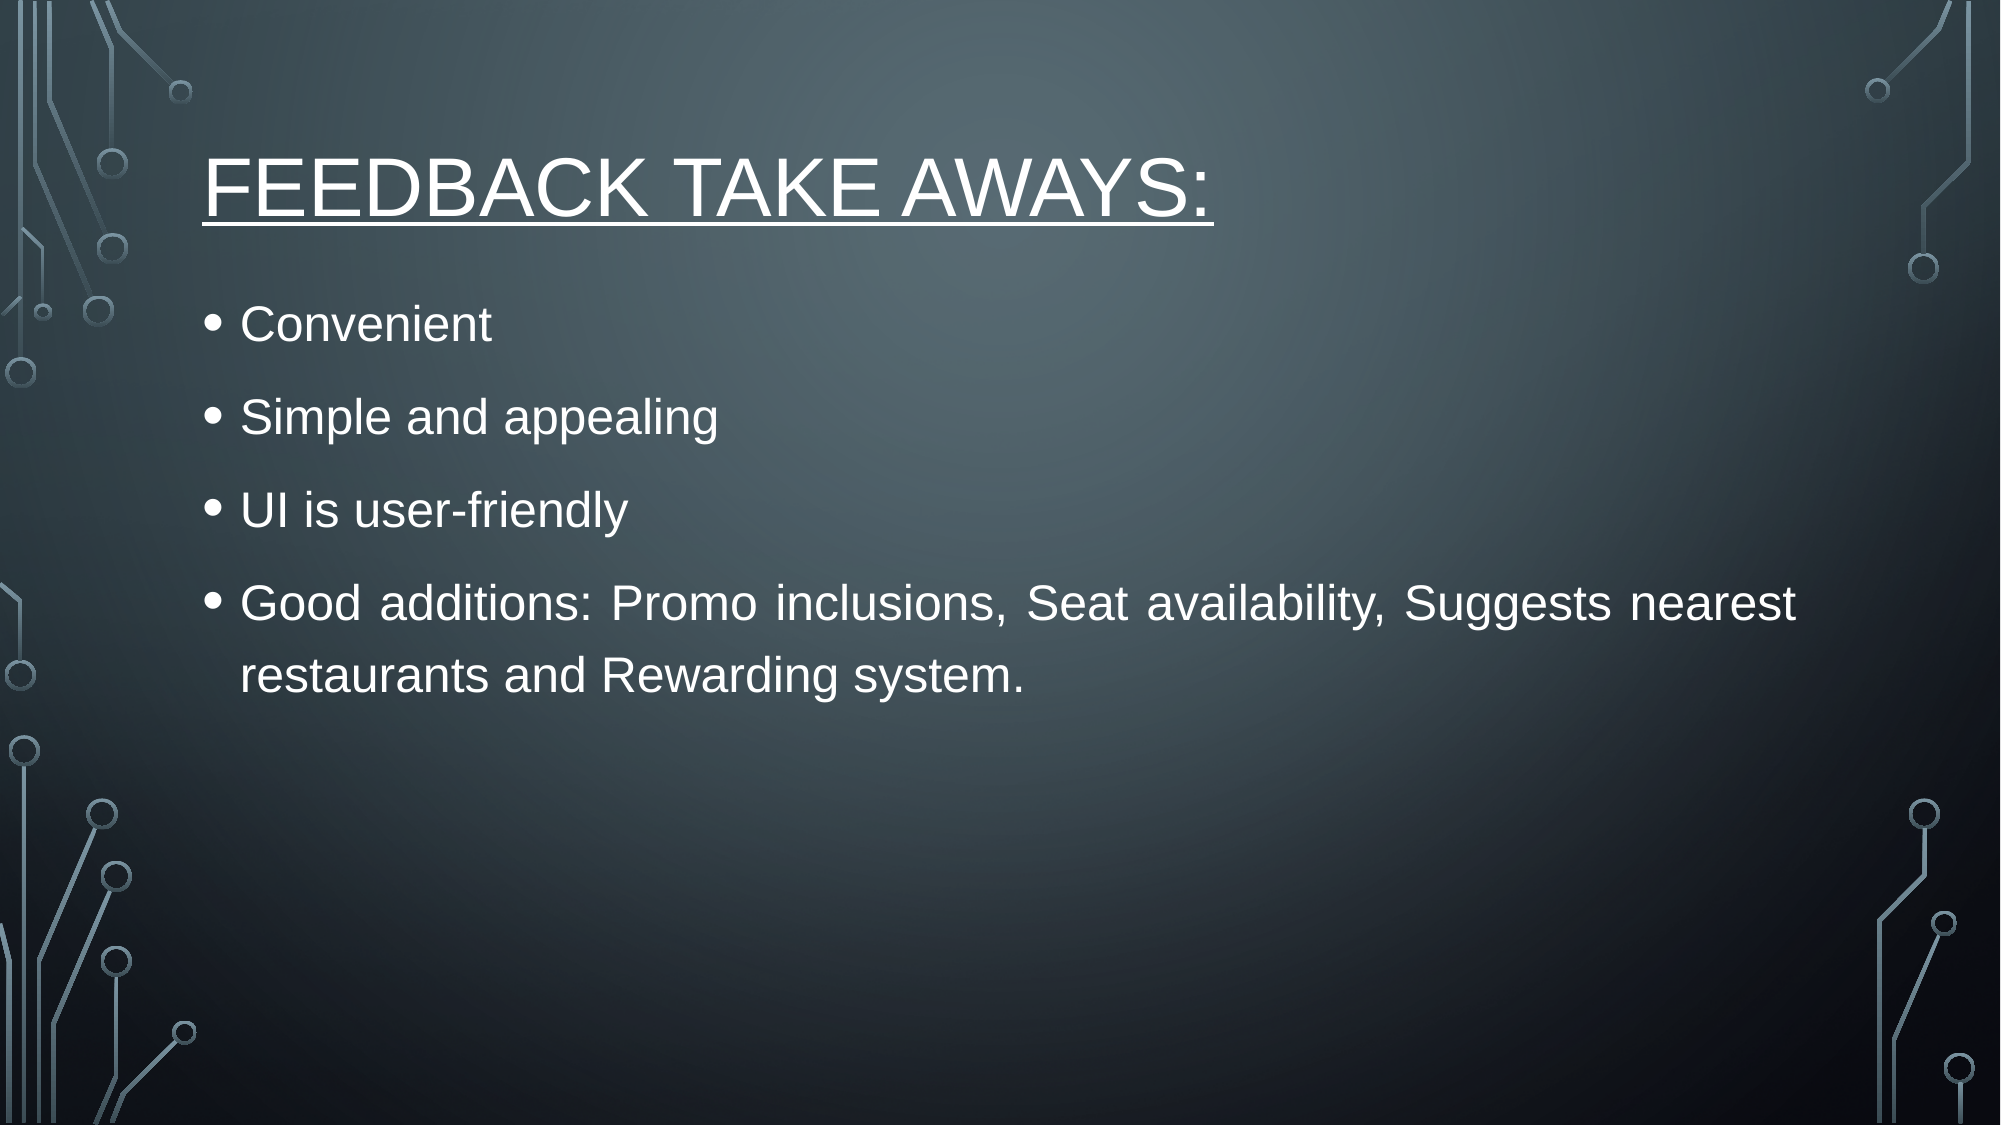

# Feedback take aways:
Convenient
Simple and appealing
UI is user-friendly
Good additions: Promo inclusions, Seat availability, Suggests nearest restaurants and Rewarding system.